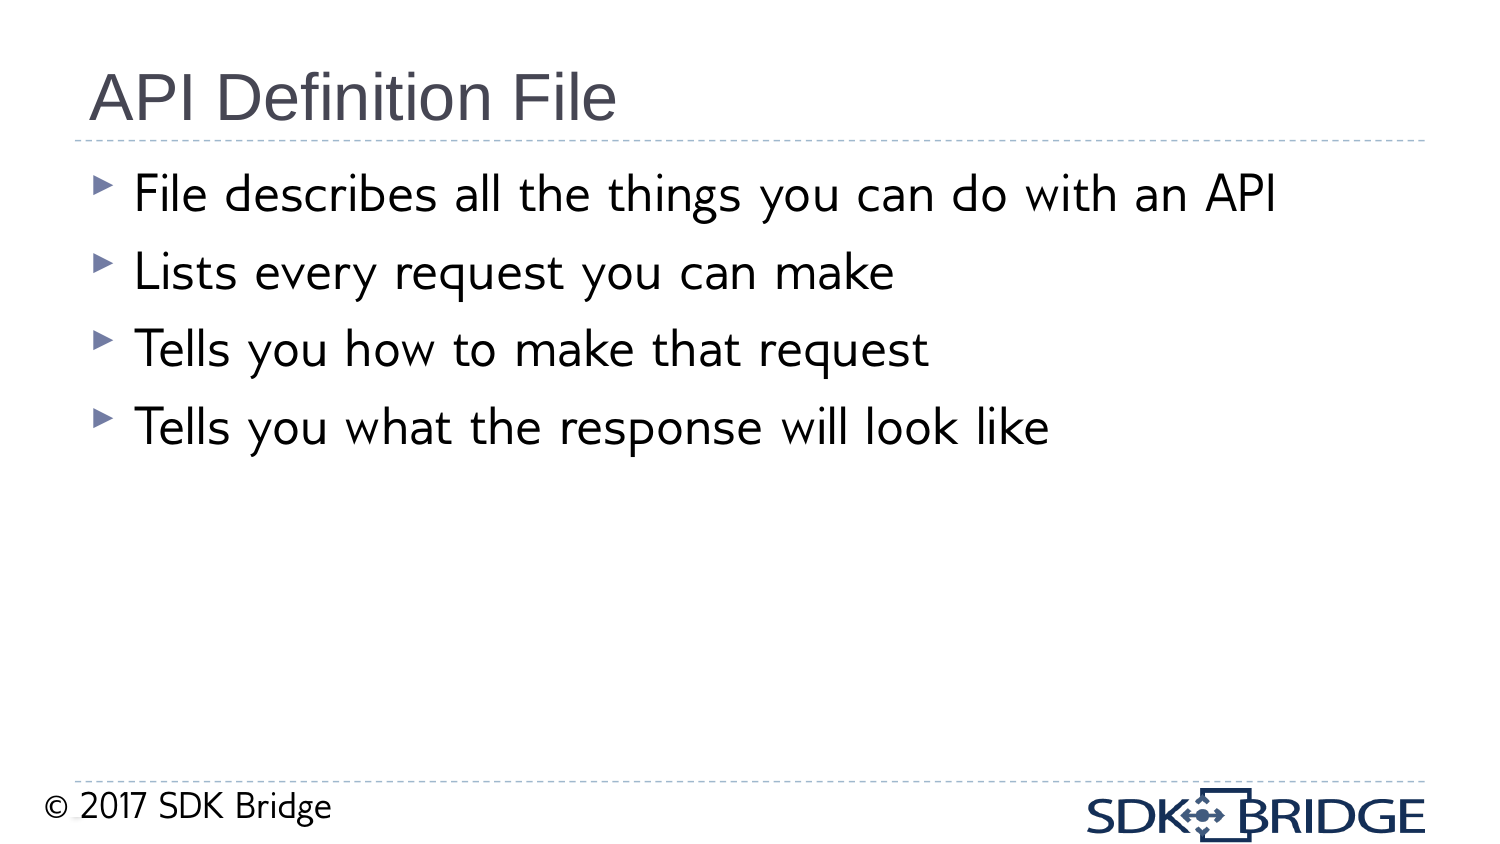

# API Definition File
File describes all the things you can do with an API
Lists every request you can make
Tells you how to make that request
Tells you what the response will look like